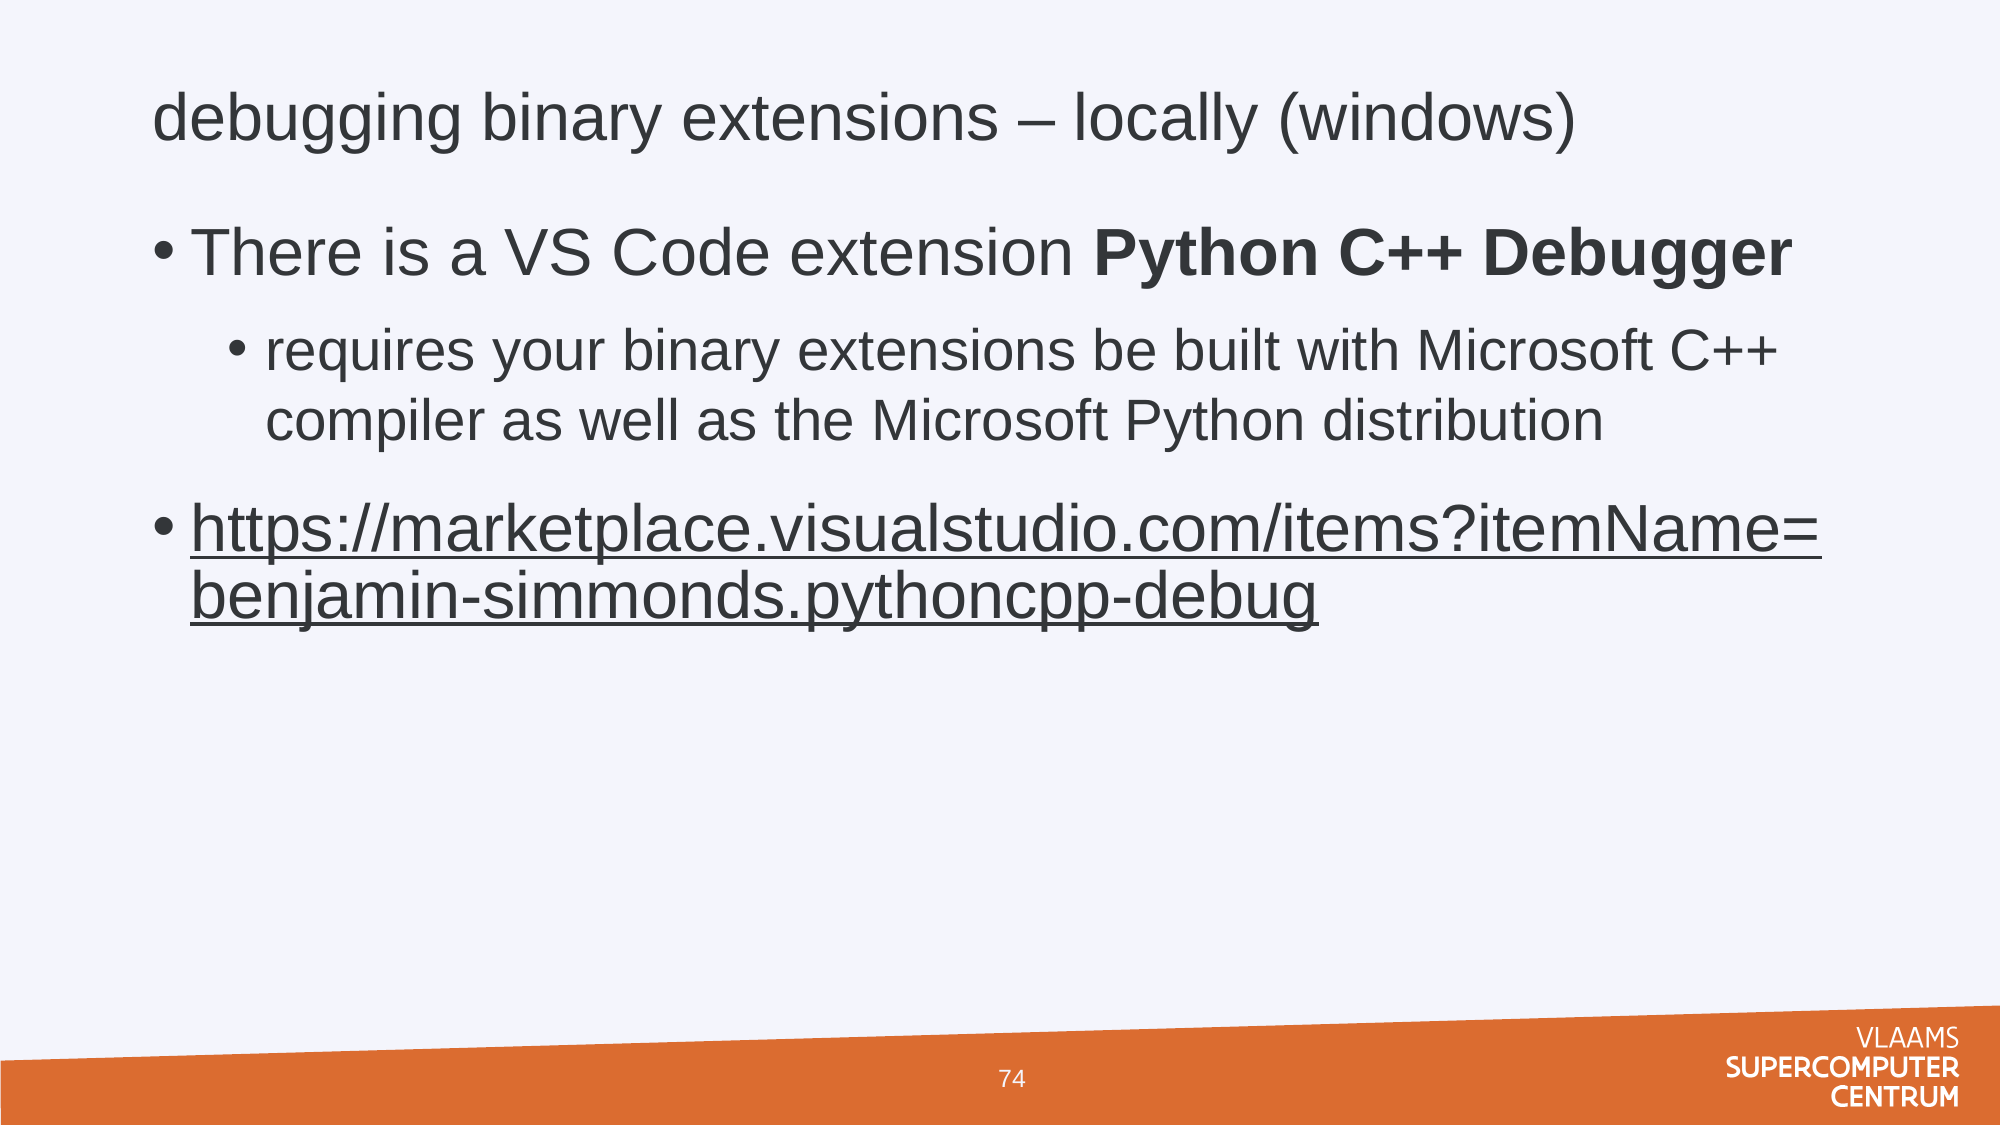

# debugging binary extensions – locally (windows)
There is a VS Code extension Python C++ Debugger
requires your binary extensions be built with Microsoft C++ compiler as well as the Microsoft Python distribution
https://marketplace.visualstudio.com/items?itemName=benjamin-simmonds.pythoncpp-debug

74